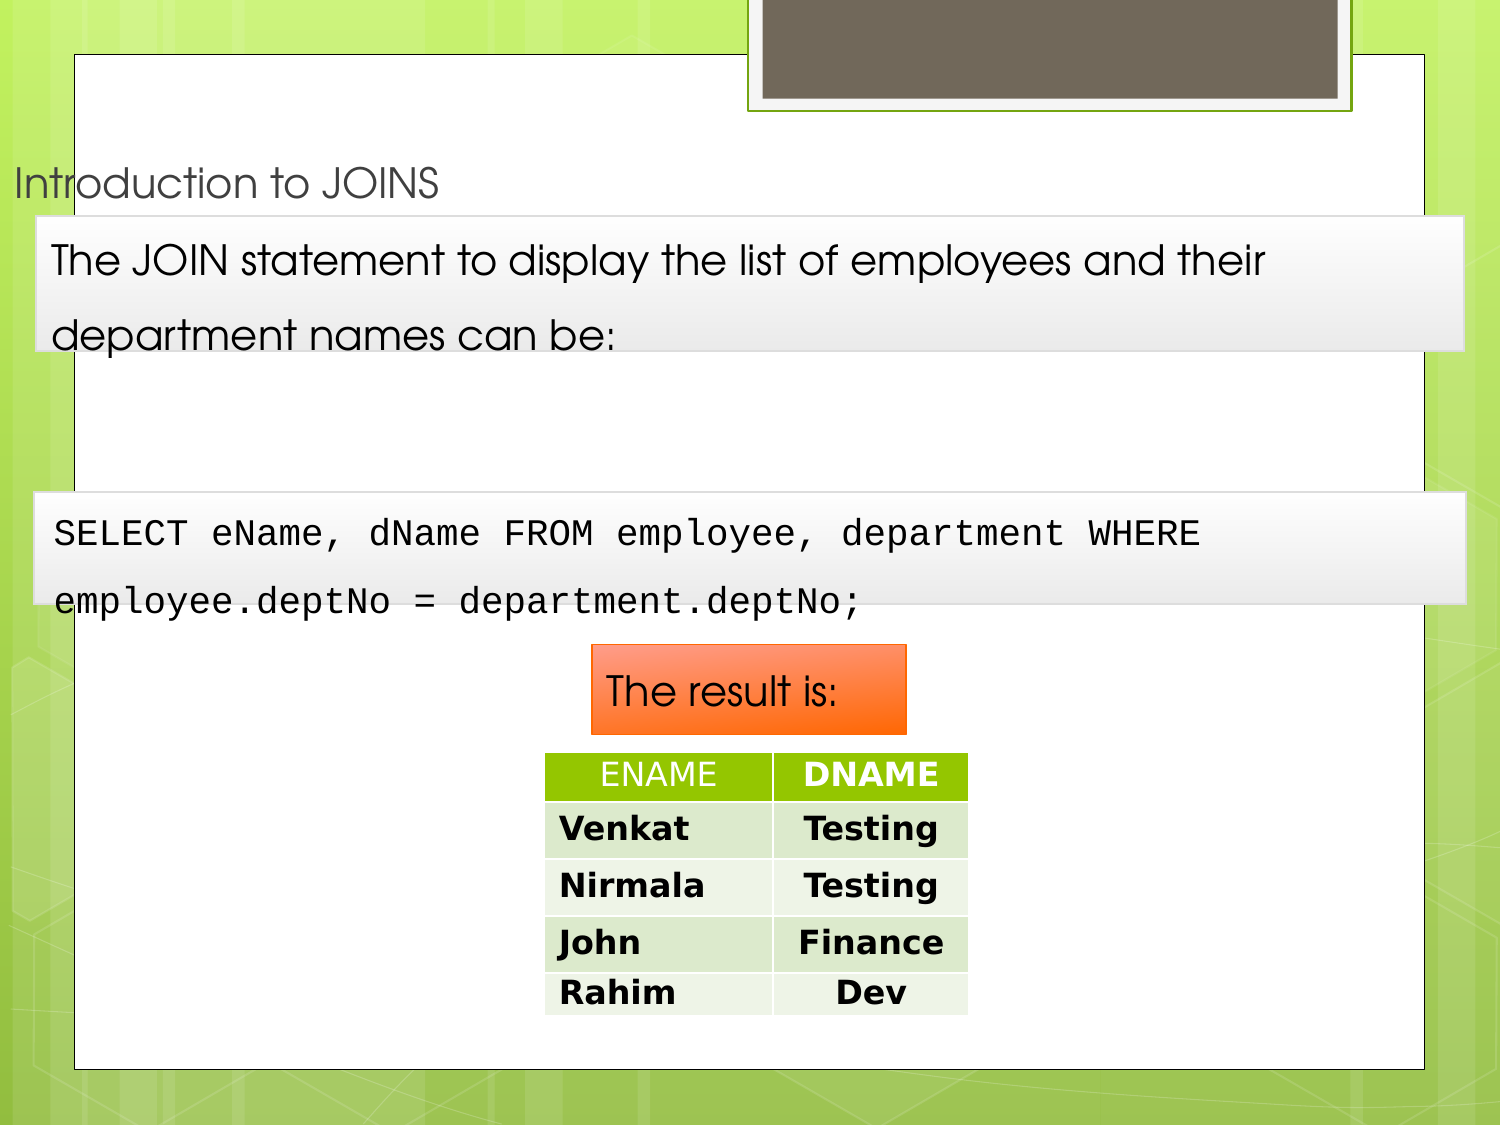

Introduction to JOINS
The JOIN statement to display the list of employees and their department names can be:
SELECT eName, dName FROM employee, department WHERE employee.deptNo = department.deptNo;

The result is:
| ENAME | DNAME |
| --- | --- |
| Venkat | Testing |
| Nirmala | Testing |
| John | Finance |
| Rahim | Dev |